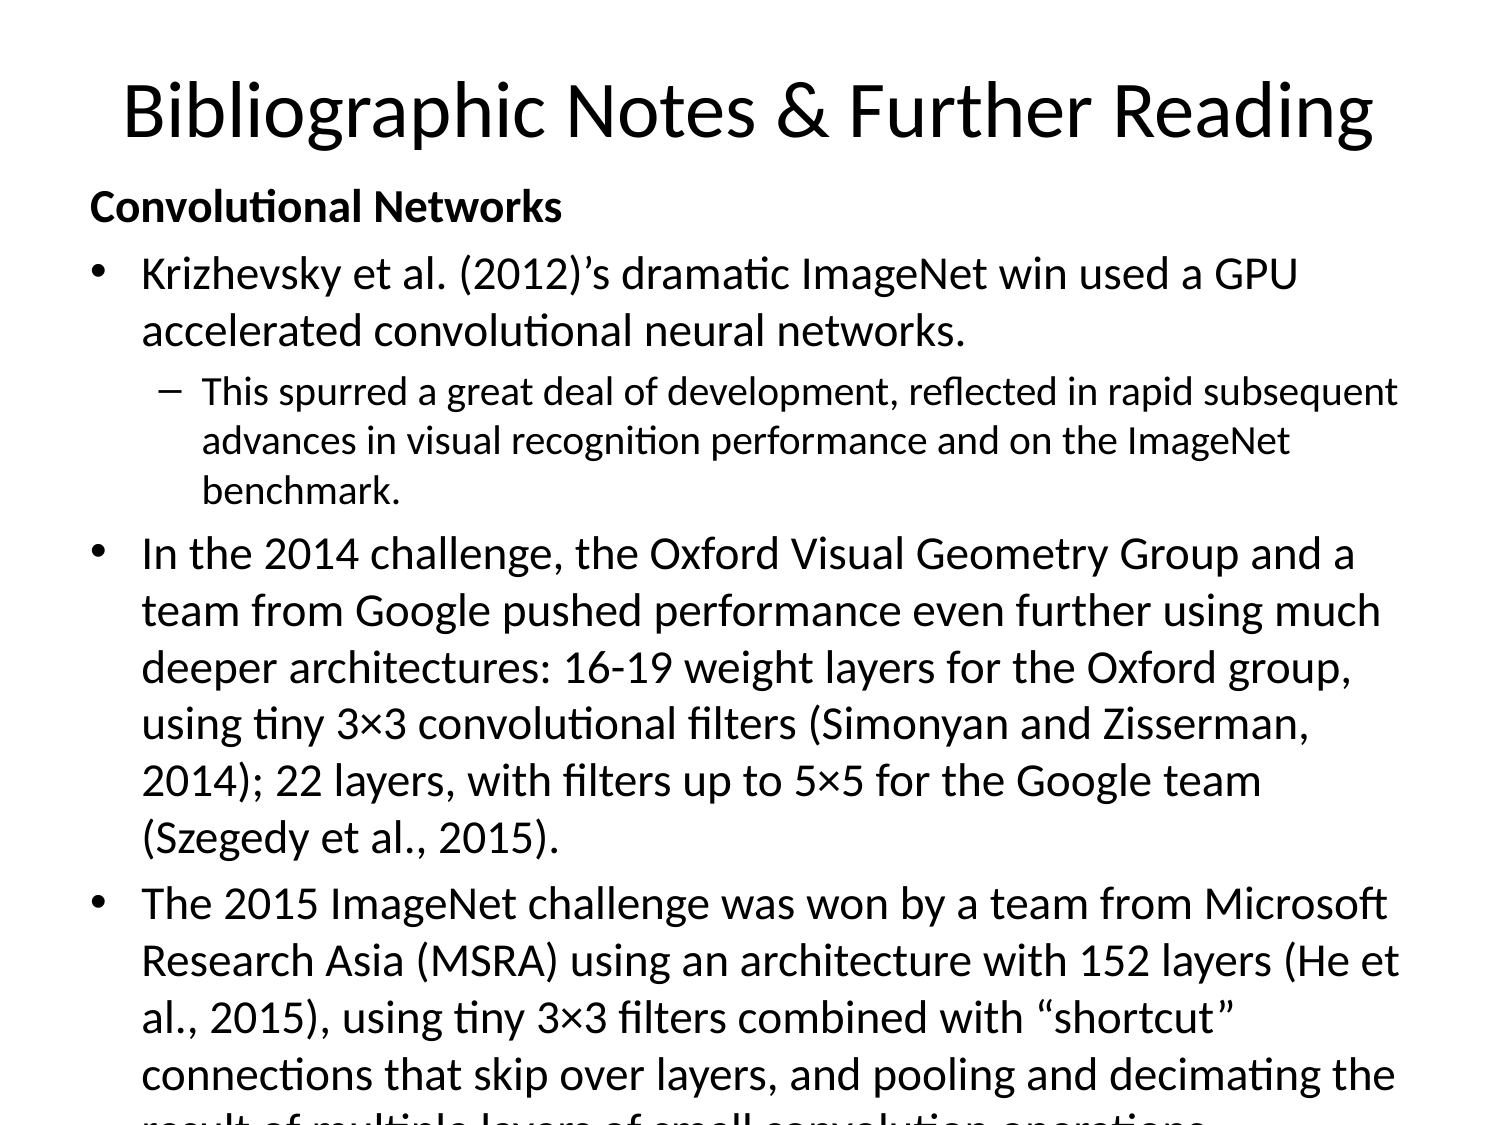

# Bibliographic Notes & Further Reading
Convolutional Networks
Krizhevsky et al. (2012)’s dramatic ImageNet win used a GPU accelerated convolutional neural networks.
This spurred a great deal of development, reflected in rapid subsequent advances in visual recognition performance and on the ImageNet benchmark.
In the 2014 challenge, the Oxford Visual Geometry Group and a team from Google pushed performance even further using much deeper architectures: 16-19 weight layers for the Oxford group, using tiny 3×3 convolutional filters (Simonyan and Zisserman, 2014); 22 layers, with filters up to 5×5 for the Google team (Szegedy et al., 2015).
The 2015 ImageNet challenge was won by a team from Microsoft Research Asia (MSRA) using an architecture with 152 layers (He et al., 2015), using tiny 3×3 filters combined with “shortcut” connections that skip over layers, and pooling and decimating the result of multiple layers of small convolution operations